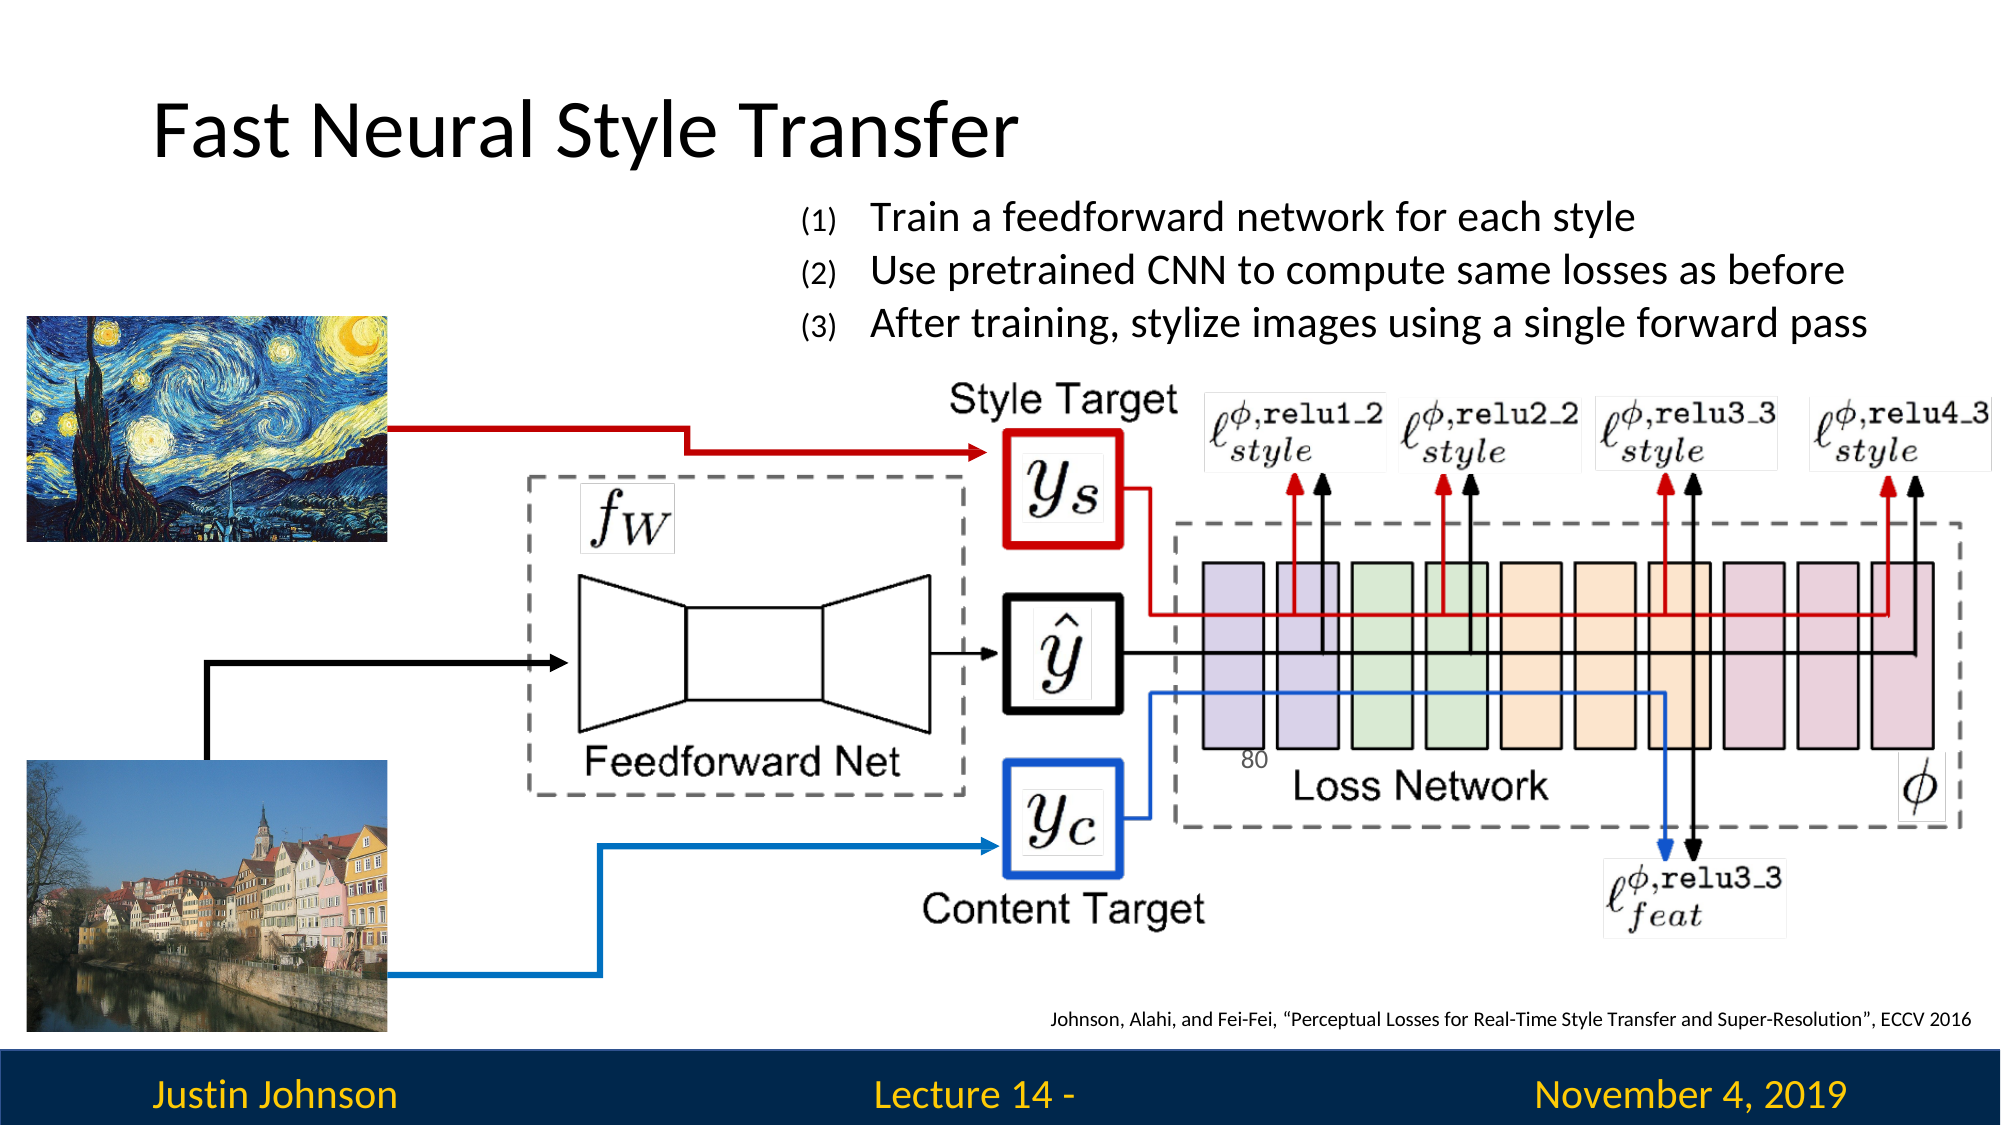

# Fast Neural Style Transfer
Train a feedforward network for each style
Use pretrained CNN to compute same losses as before
After training, stylize images using a single forward pass

80

Johnson, Alahi, and Fei-Fei, “Perceptual Losses for Real-Time Style Transfer and Super-Resolution”, ECCV 2016
Justin Johnson
November 4, 2019
Lecture 14 - 137